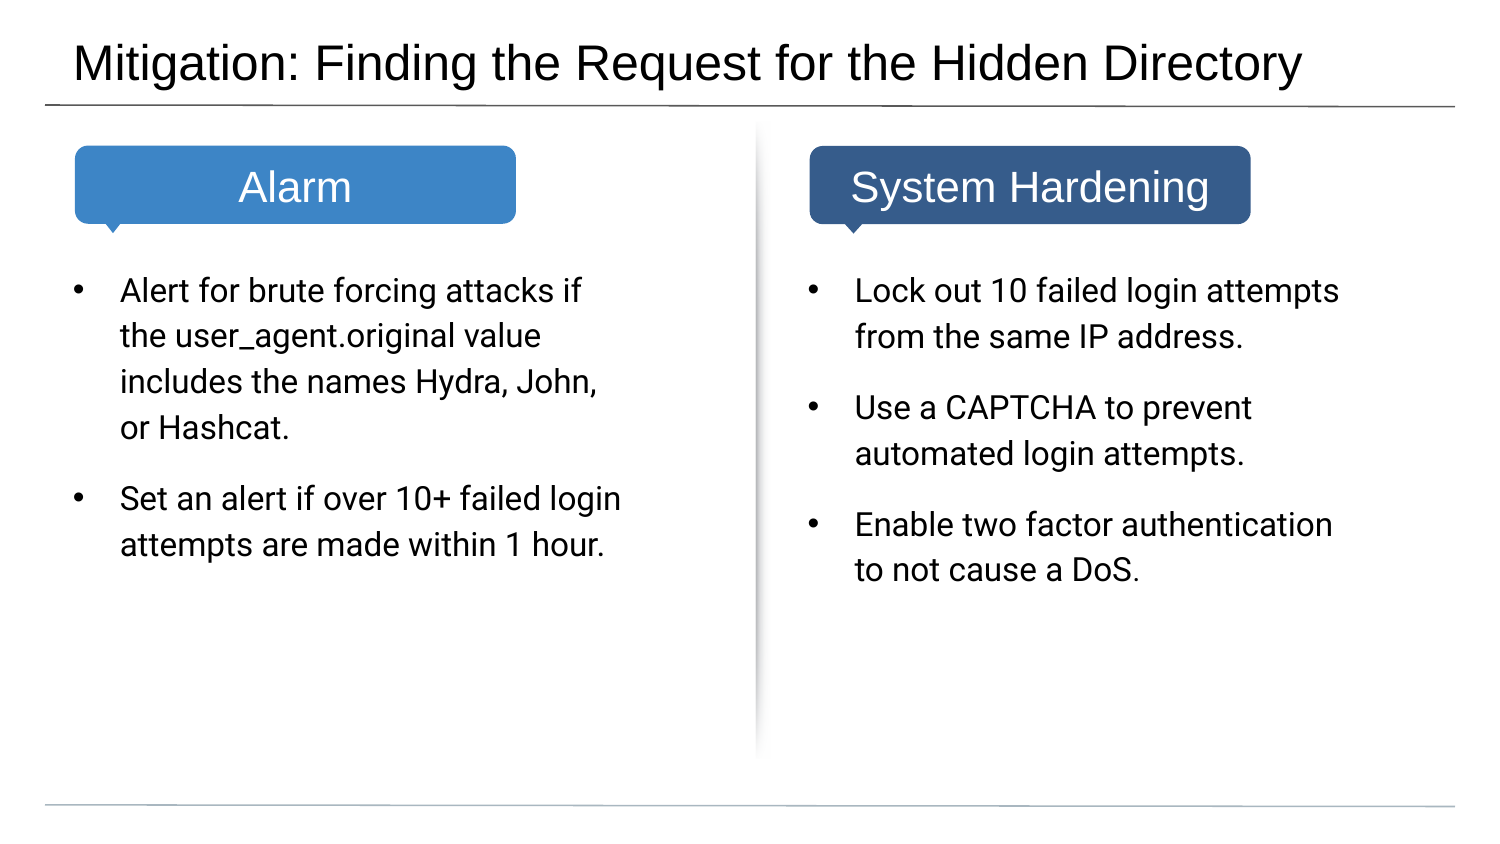

# Mitigation: Finding the Request for the Hidden Directory
Alert for brute forcing attacks if the user_agent.original value includes the names Hydra, John, or Hashcat.
Set an alert if over 10+ failed login attempts are made within 1 hour.
Lock out 10 failed login attempts from the same IP address.
Use a CAPTCHA to prevent automated login attempts.
Enable two factor authentication to not cause a DoS.